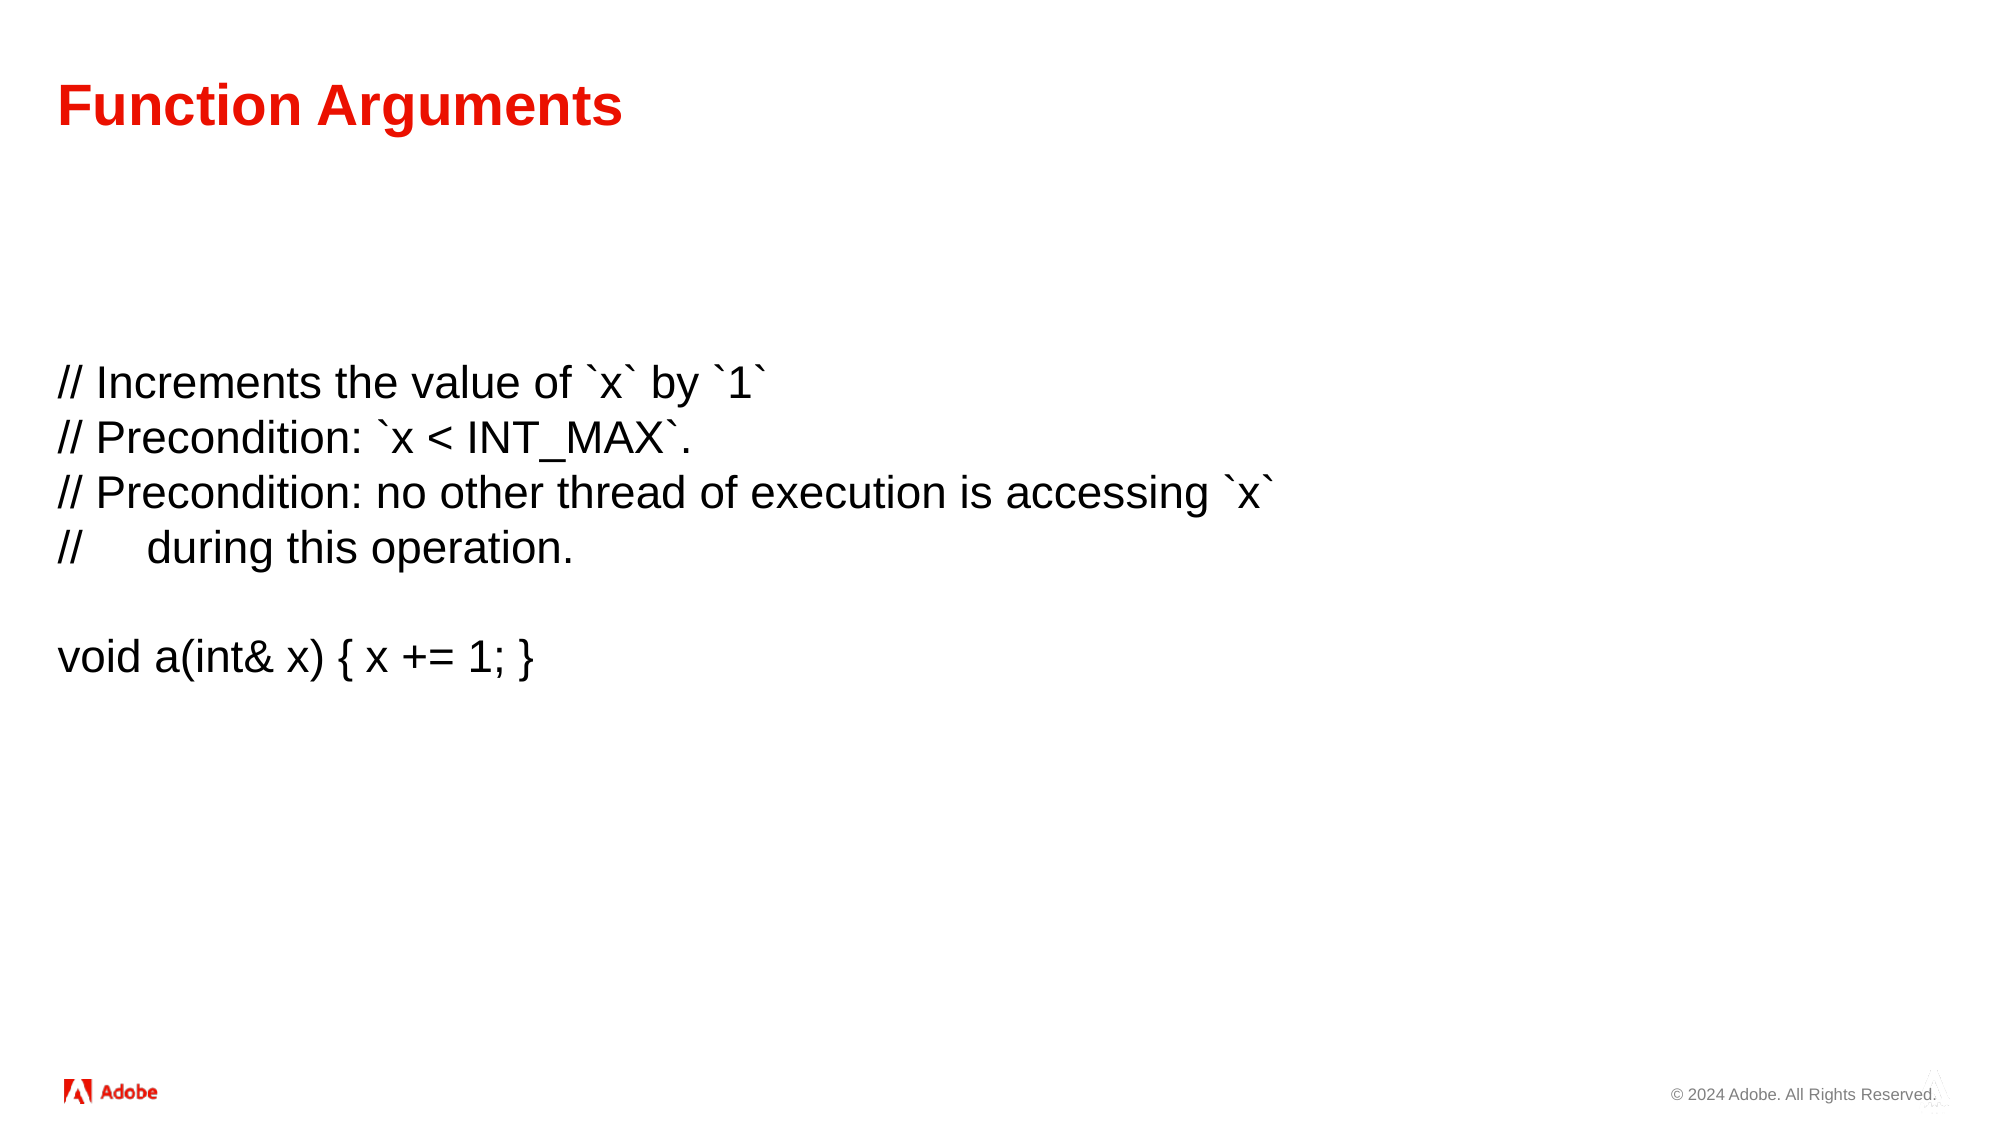

# Function Arguments

// Increments the value of `x` by `1`
// Precondition: `x < INT_MAX`.
// Precondition: no other thread of execution is accessing `x`
//     during this operation.

void a(int& x) { x += 1; }
20